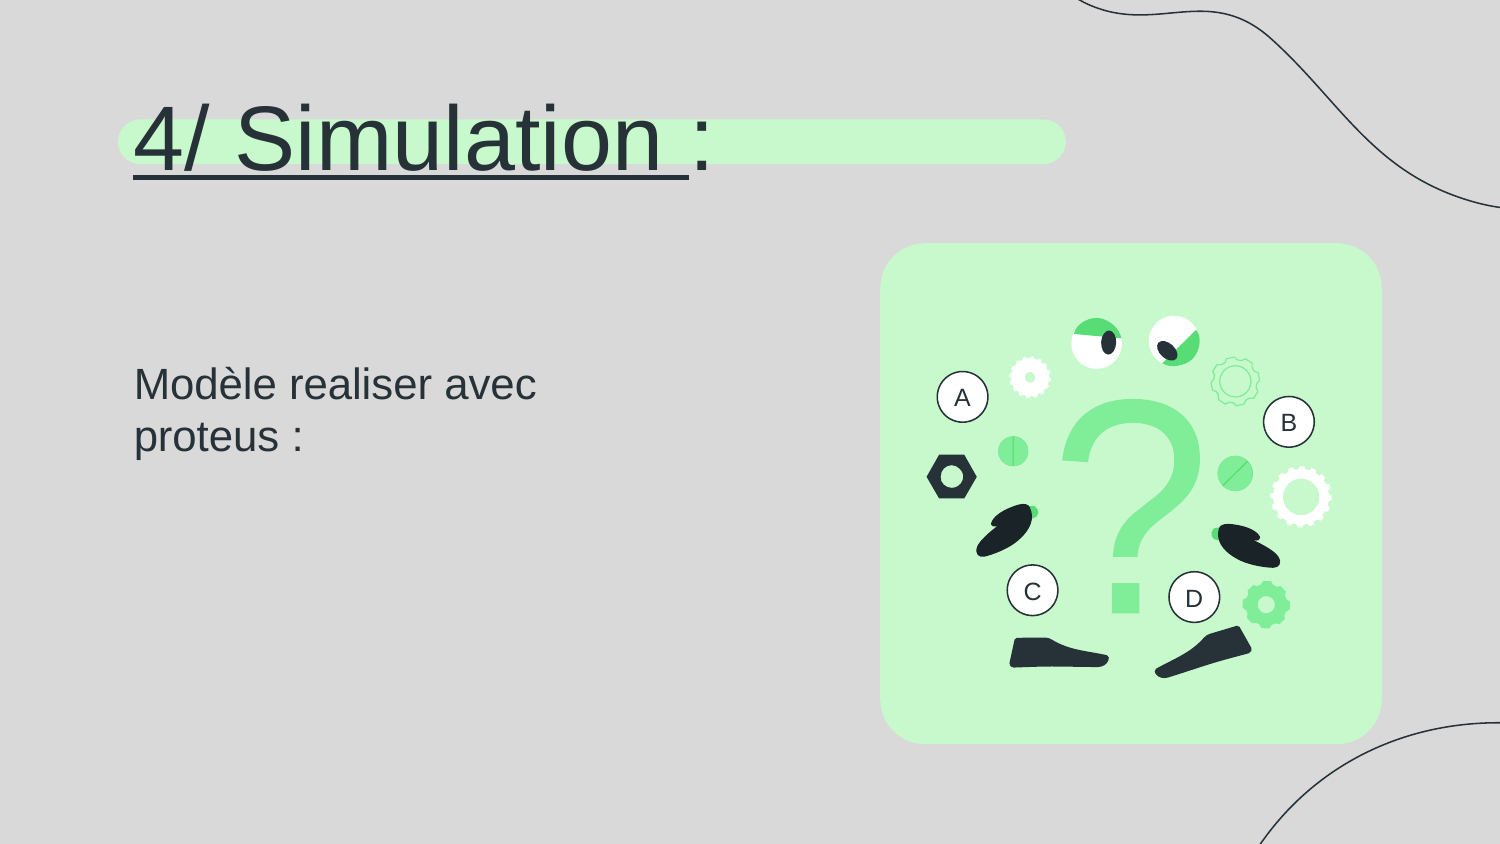

# 4/ Simulation :

Modèle realiser avec proteus :

A
B
?

C
D